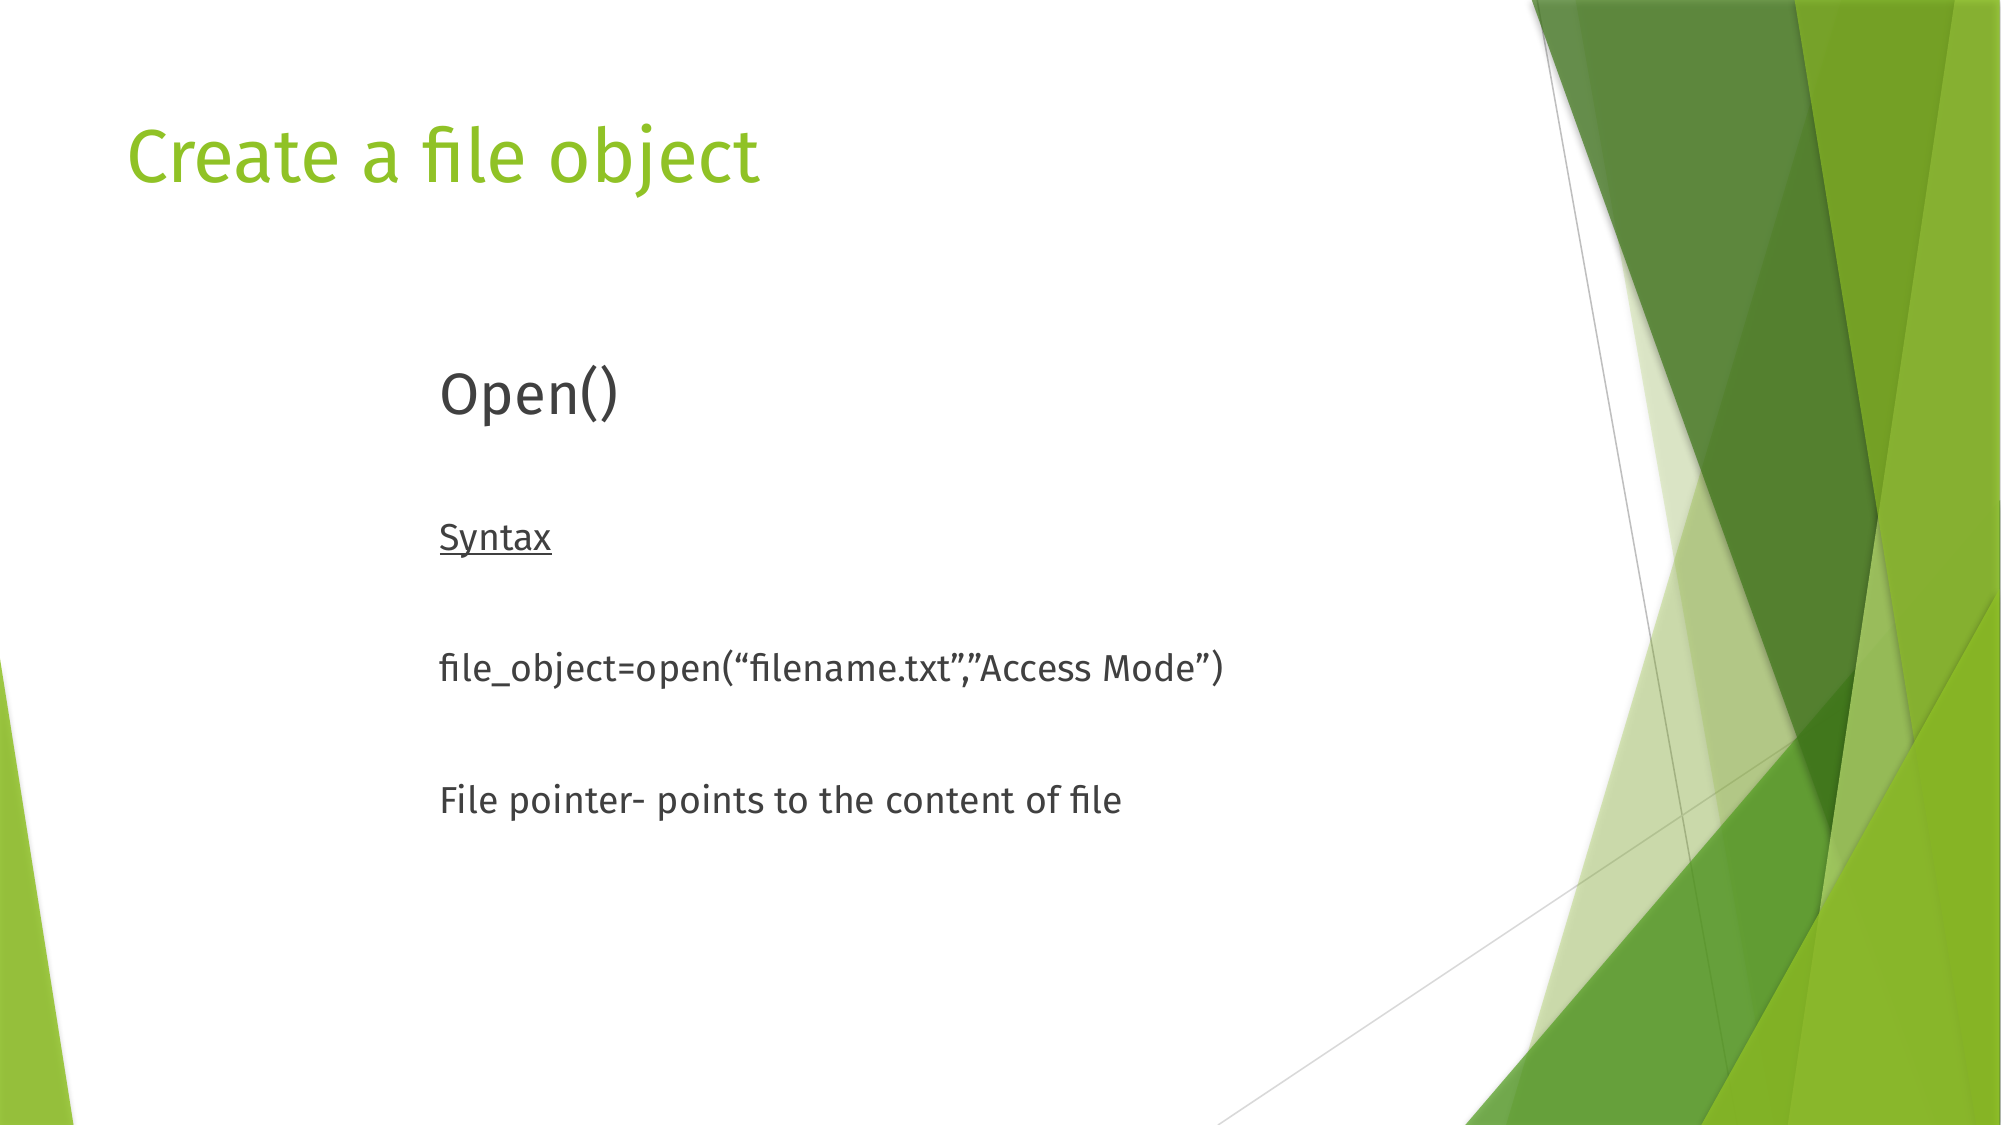

# Create a file object
Open()

Syntax

file_object=open(“filename.txt”,”Access Mode”)

File pointer- points to the content of file